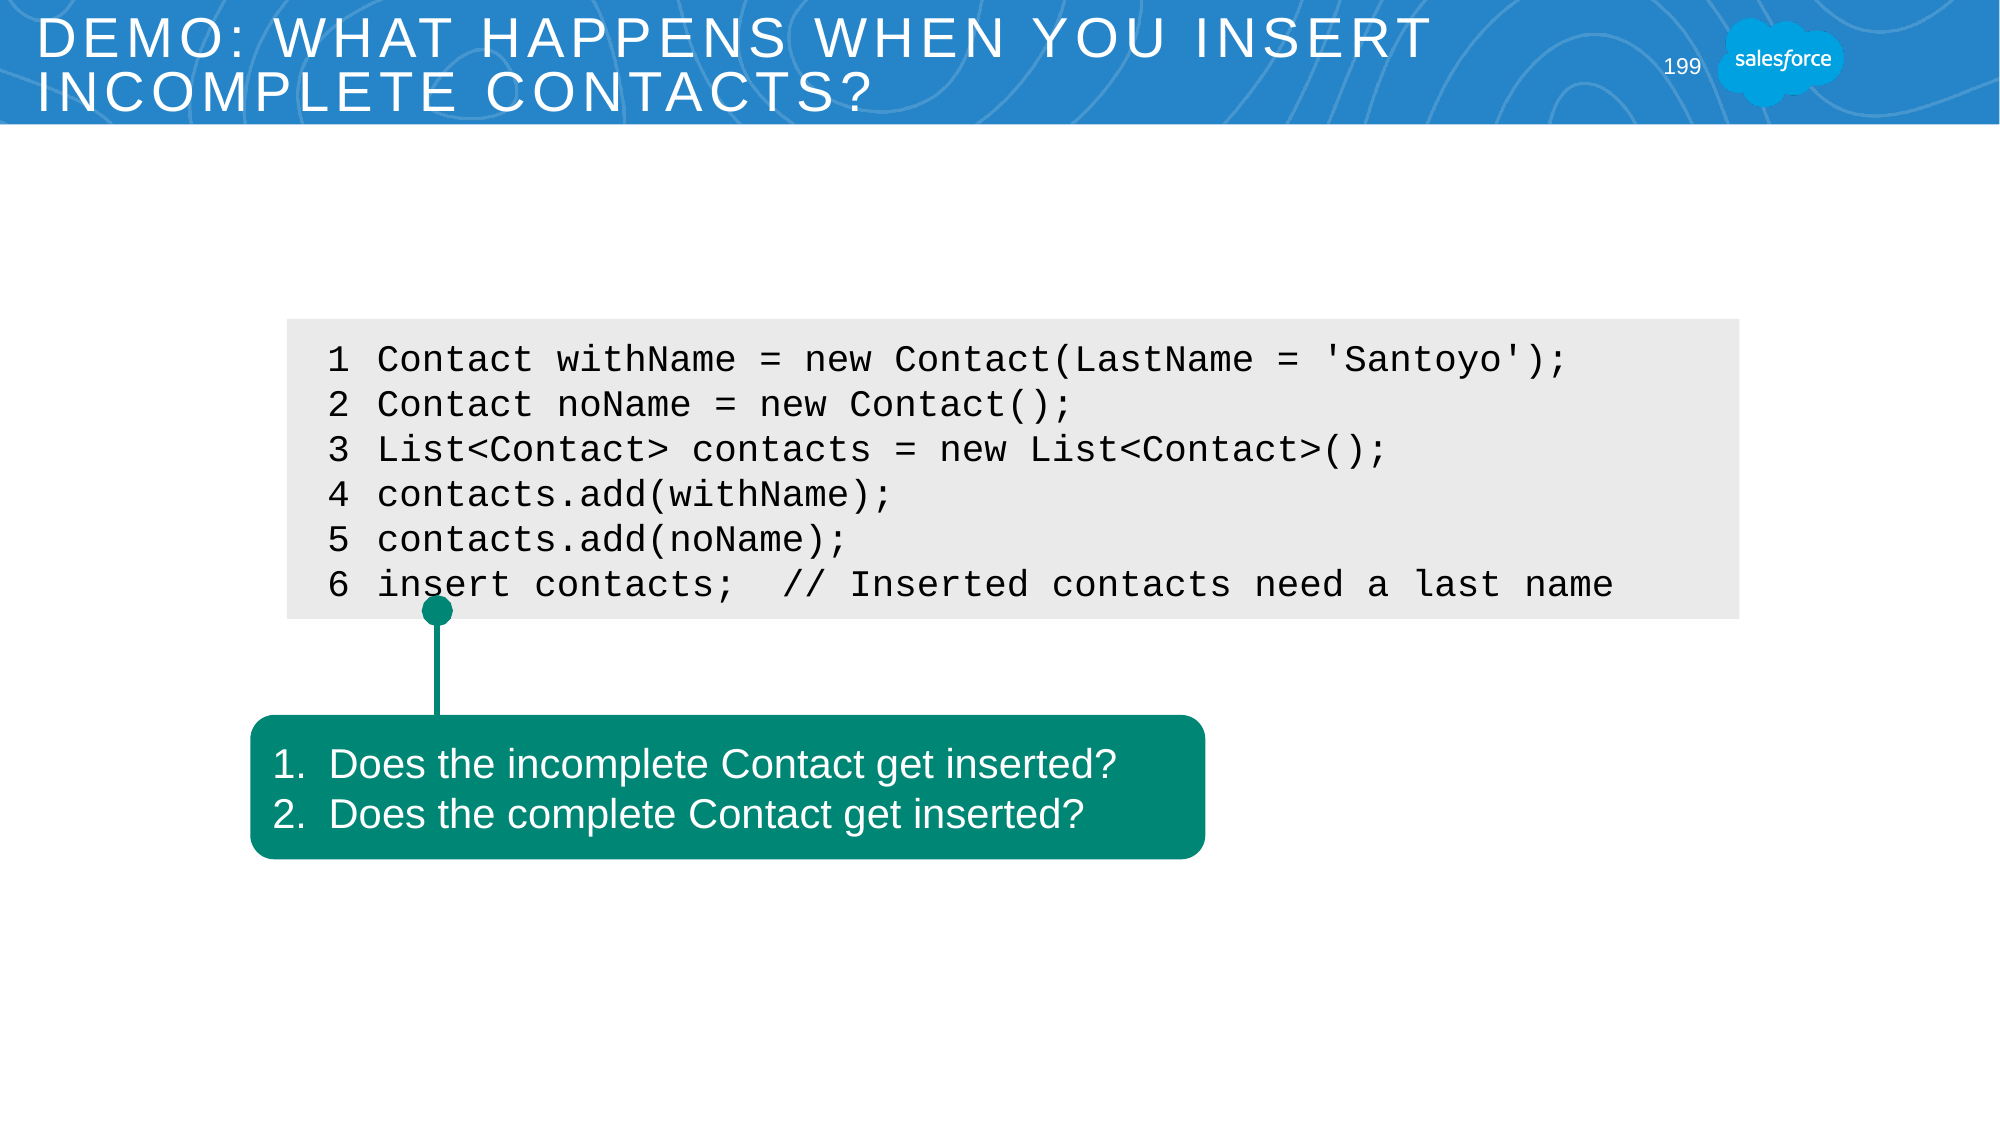

# Demo: What Happens When You Insert Incomplete Contacts?
199
Contact withName = new Contact(LastName = 'Santoyo');
Contact noName = new Contact();
List<Contact> contacts = new List<Contact>();
contacts.add(withName);
contacts.add(noName);
insert contacts;  // Inserted contacts need a last name
1
2
3
4
5
6
Does the incomplete Contact get inserted?
Does the complete Contact get inserted?